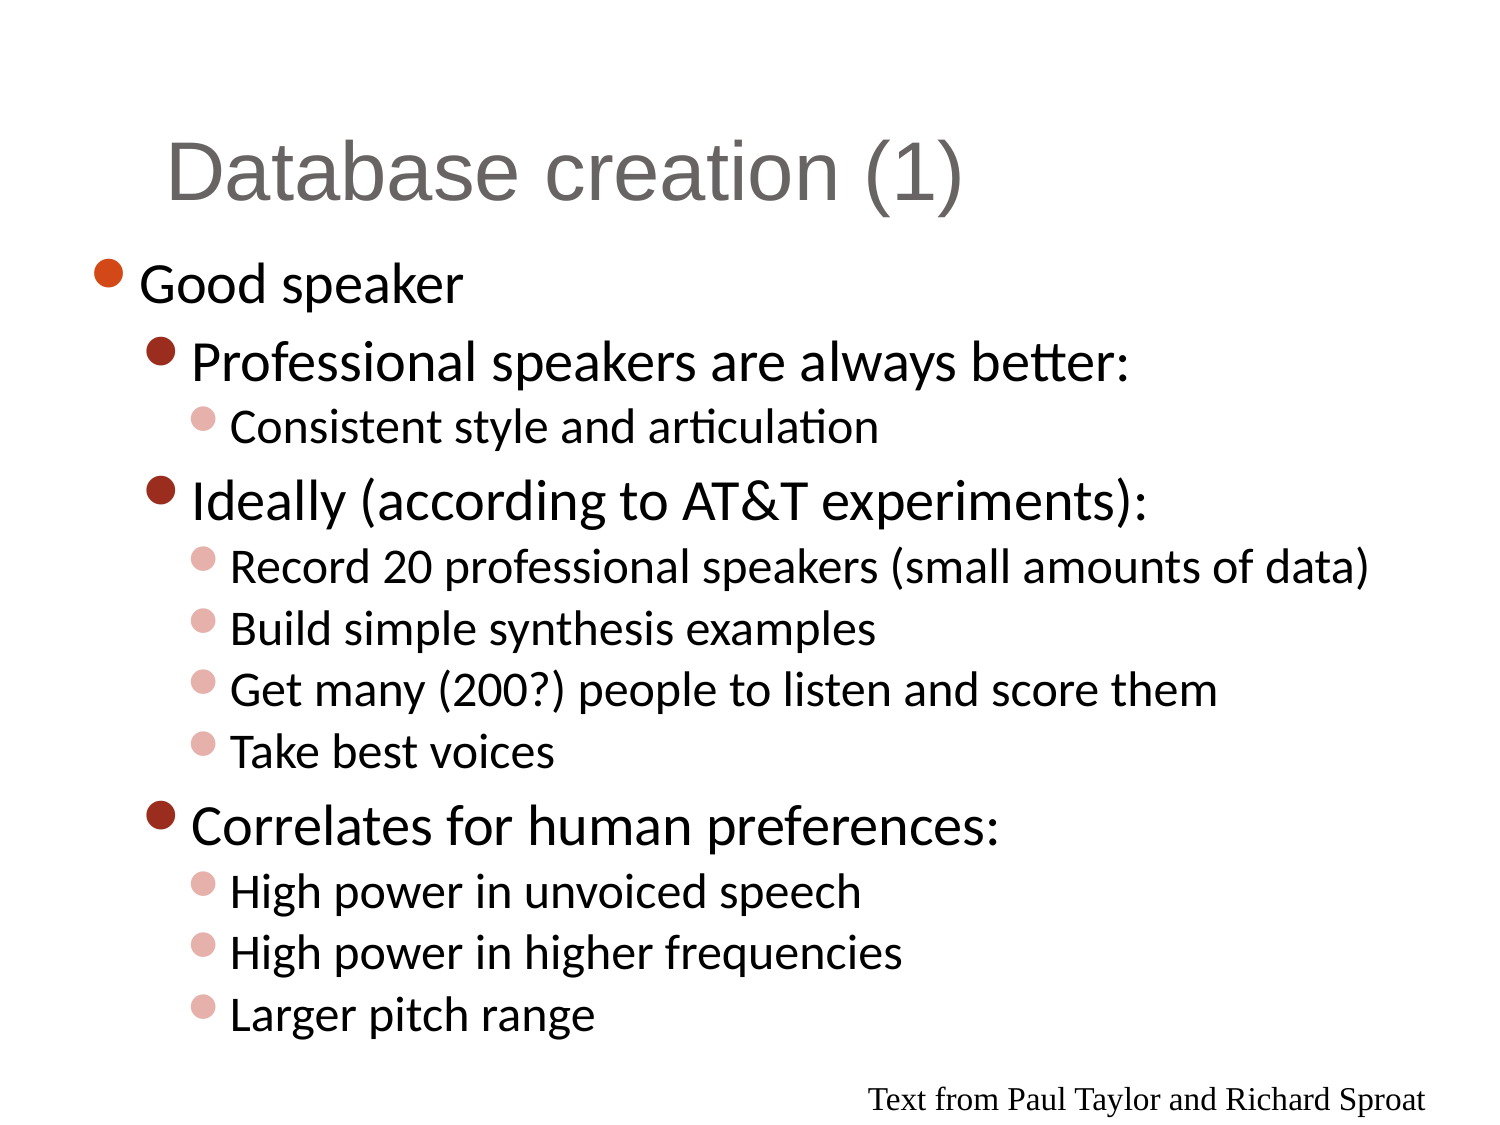

# Database creation (1)
Good speaker
Professional speakers are always better:
Consistent style and articulation
Ideally (according to AT&T experiments):
Record 20 professional speakers (small amounts of data)
Build simple synthesis examples
Get many (200?) people to listen and score them
Take best voices
Correlates for human preferences:
High power in unvoiced speech
High power in higher frequencies
Larger pitch range
Text from Paul Taylor and Richard Sproat